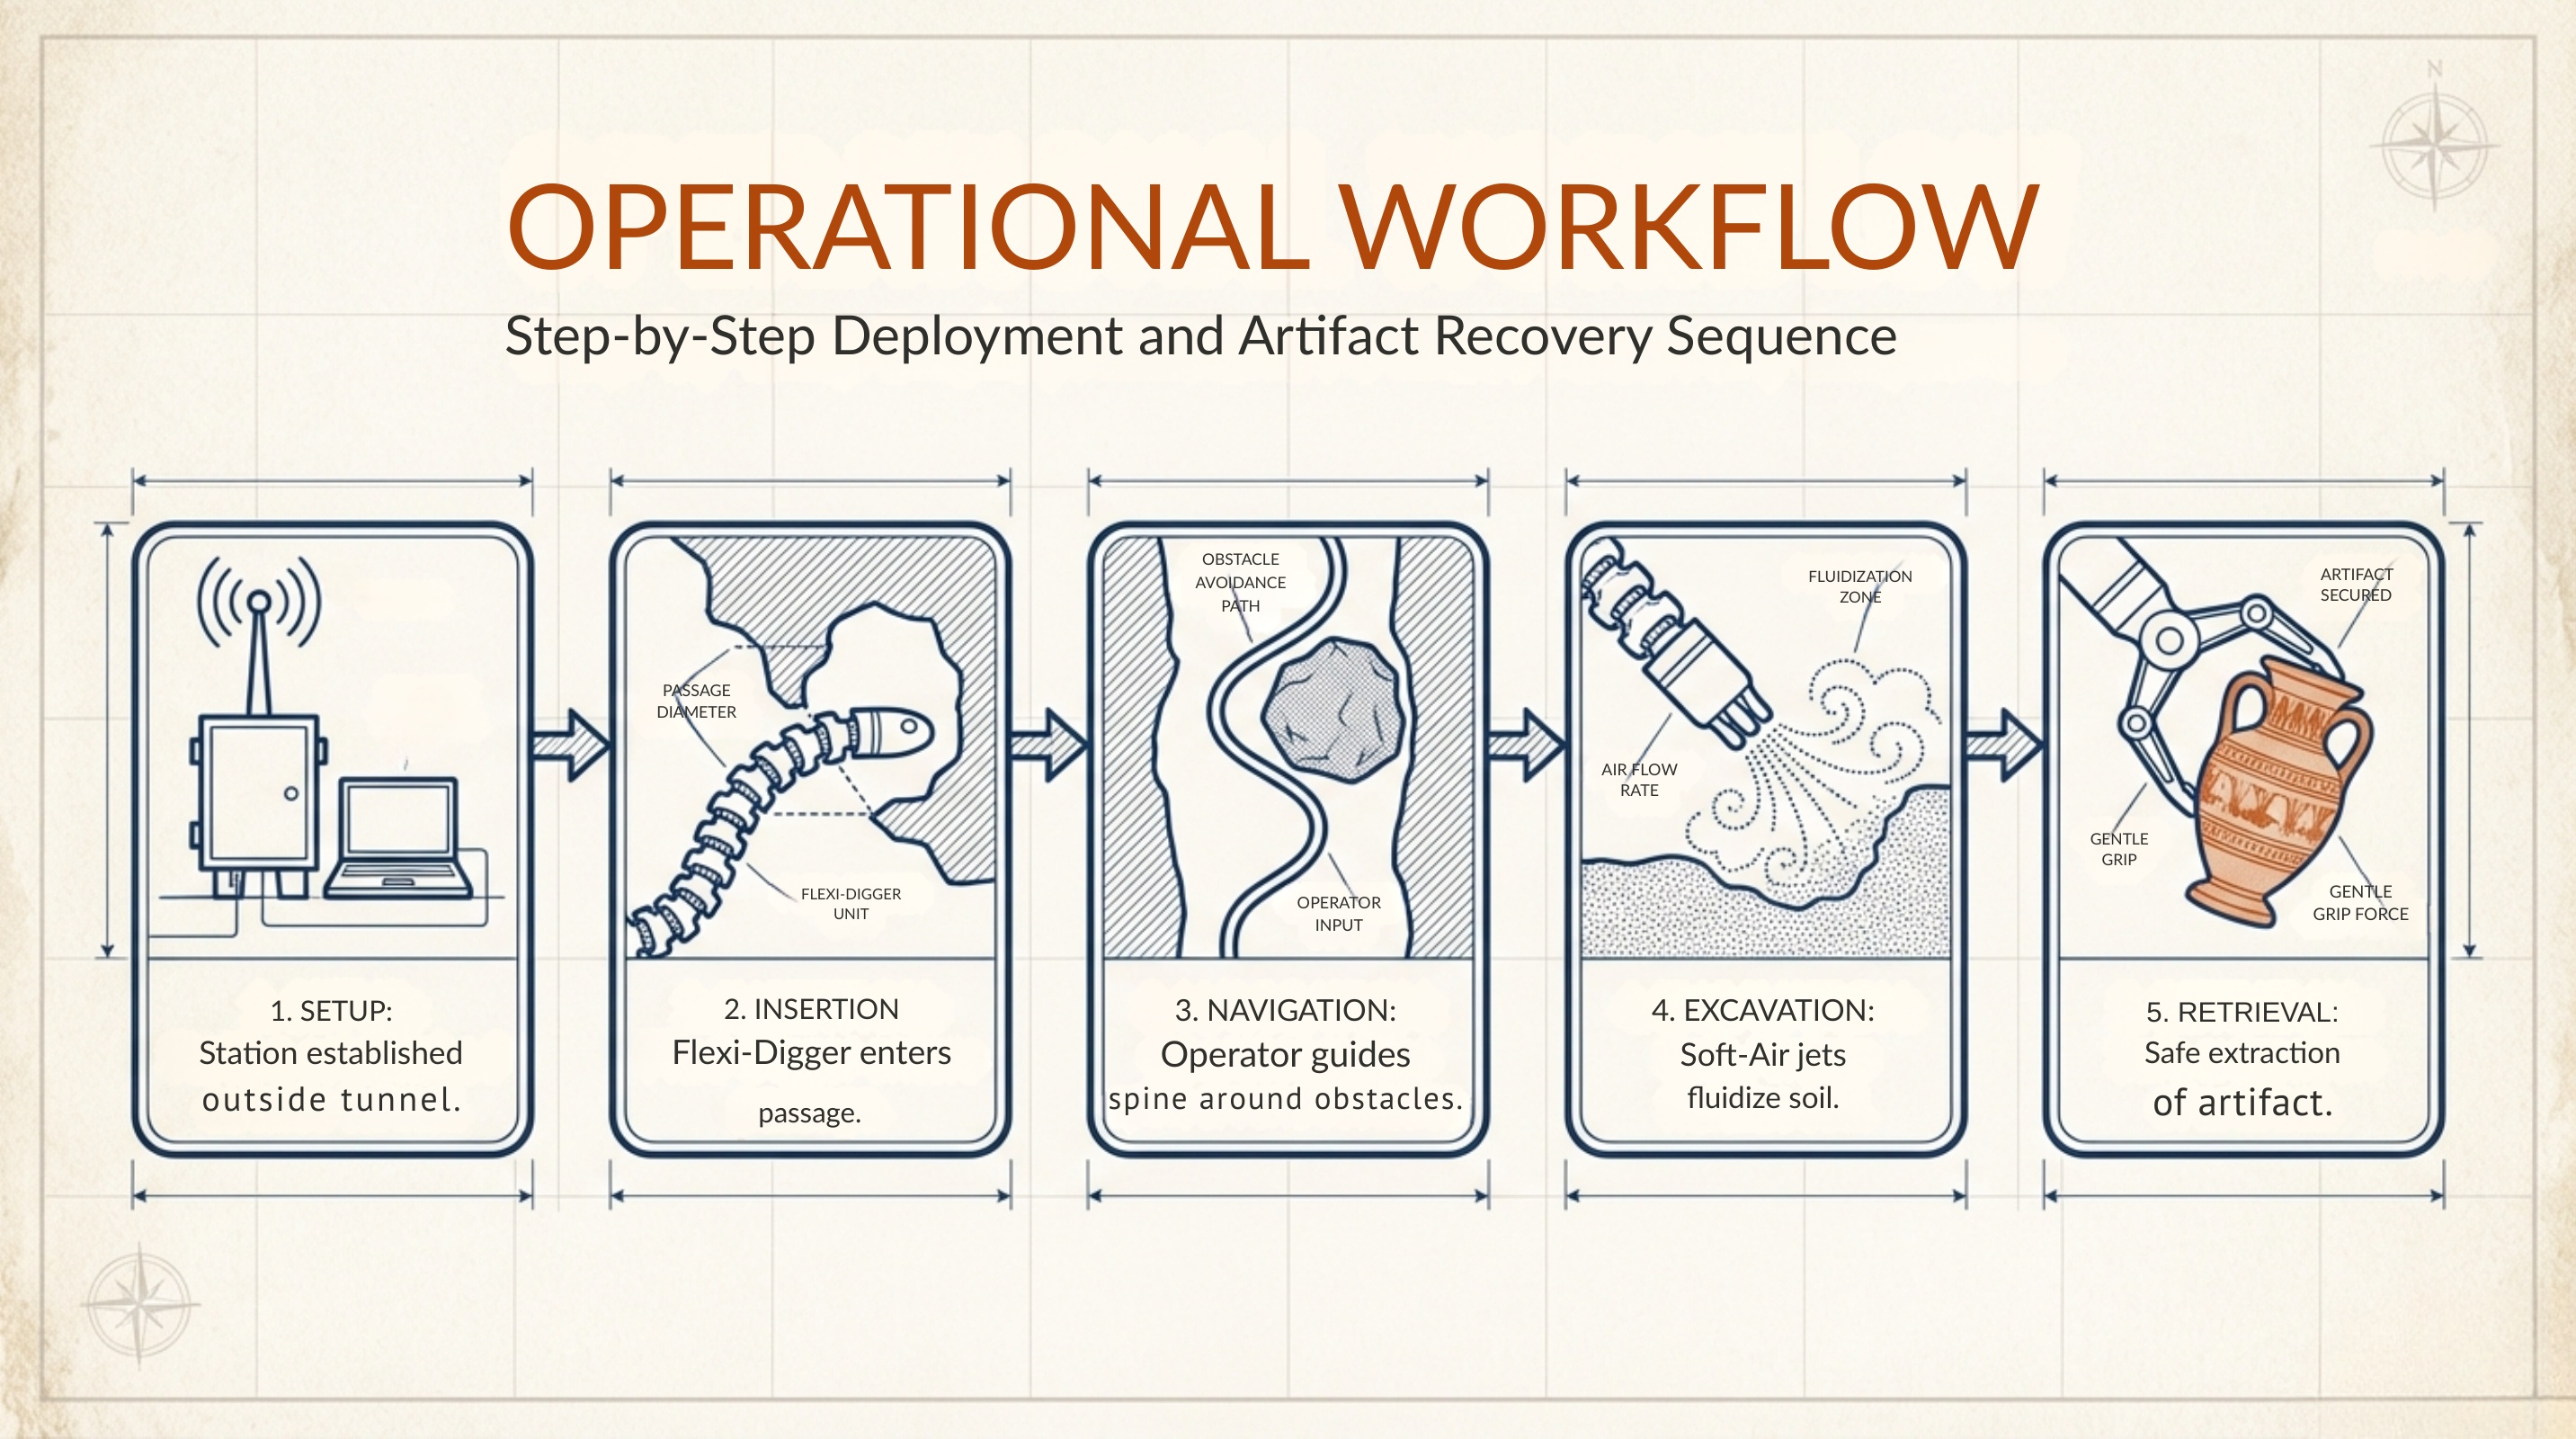

OPERATIONAL WORKFLOW
Step-by-Step Deployment and Artifact Recovery Sequence
OBSTACLE
AVOIDANCE
PATH
ARTIFACT
SECURED
FLUIDIZATION
ZONE
PASSAGE
DIAMETER
AIR FLOW
RATE
GENTLE
GRIP
GENTLE
GRIP FORCE
FLEXI-DIGGER
UNIT
OPERATOR
INPUT
4. EXCAVATION:
Soft-Air jets
fluidize soil.
2. INSERTION
Flexi-Digger enters
3. NAVIGATION:
Operator guides
spine around obstacles.
1. SETUP:
Station established
outside tunnel.
5. RETRIEVAL:
Safe extraction
of artifact.
passage.